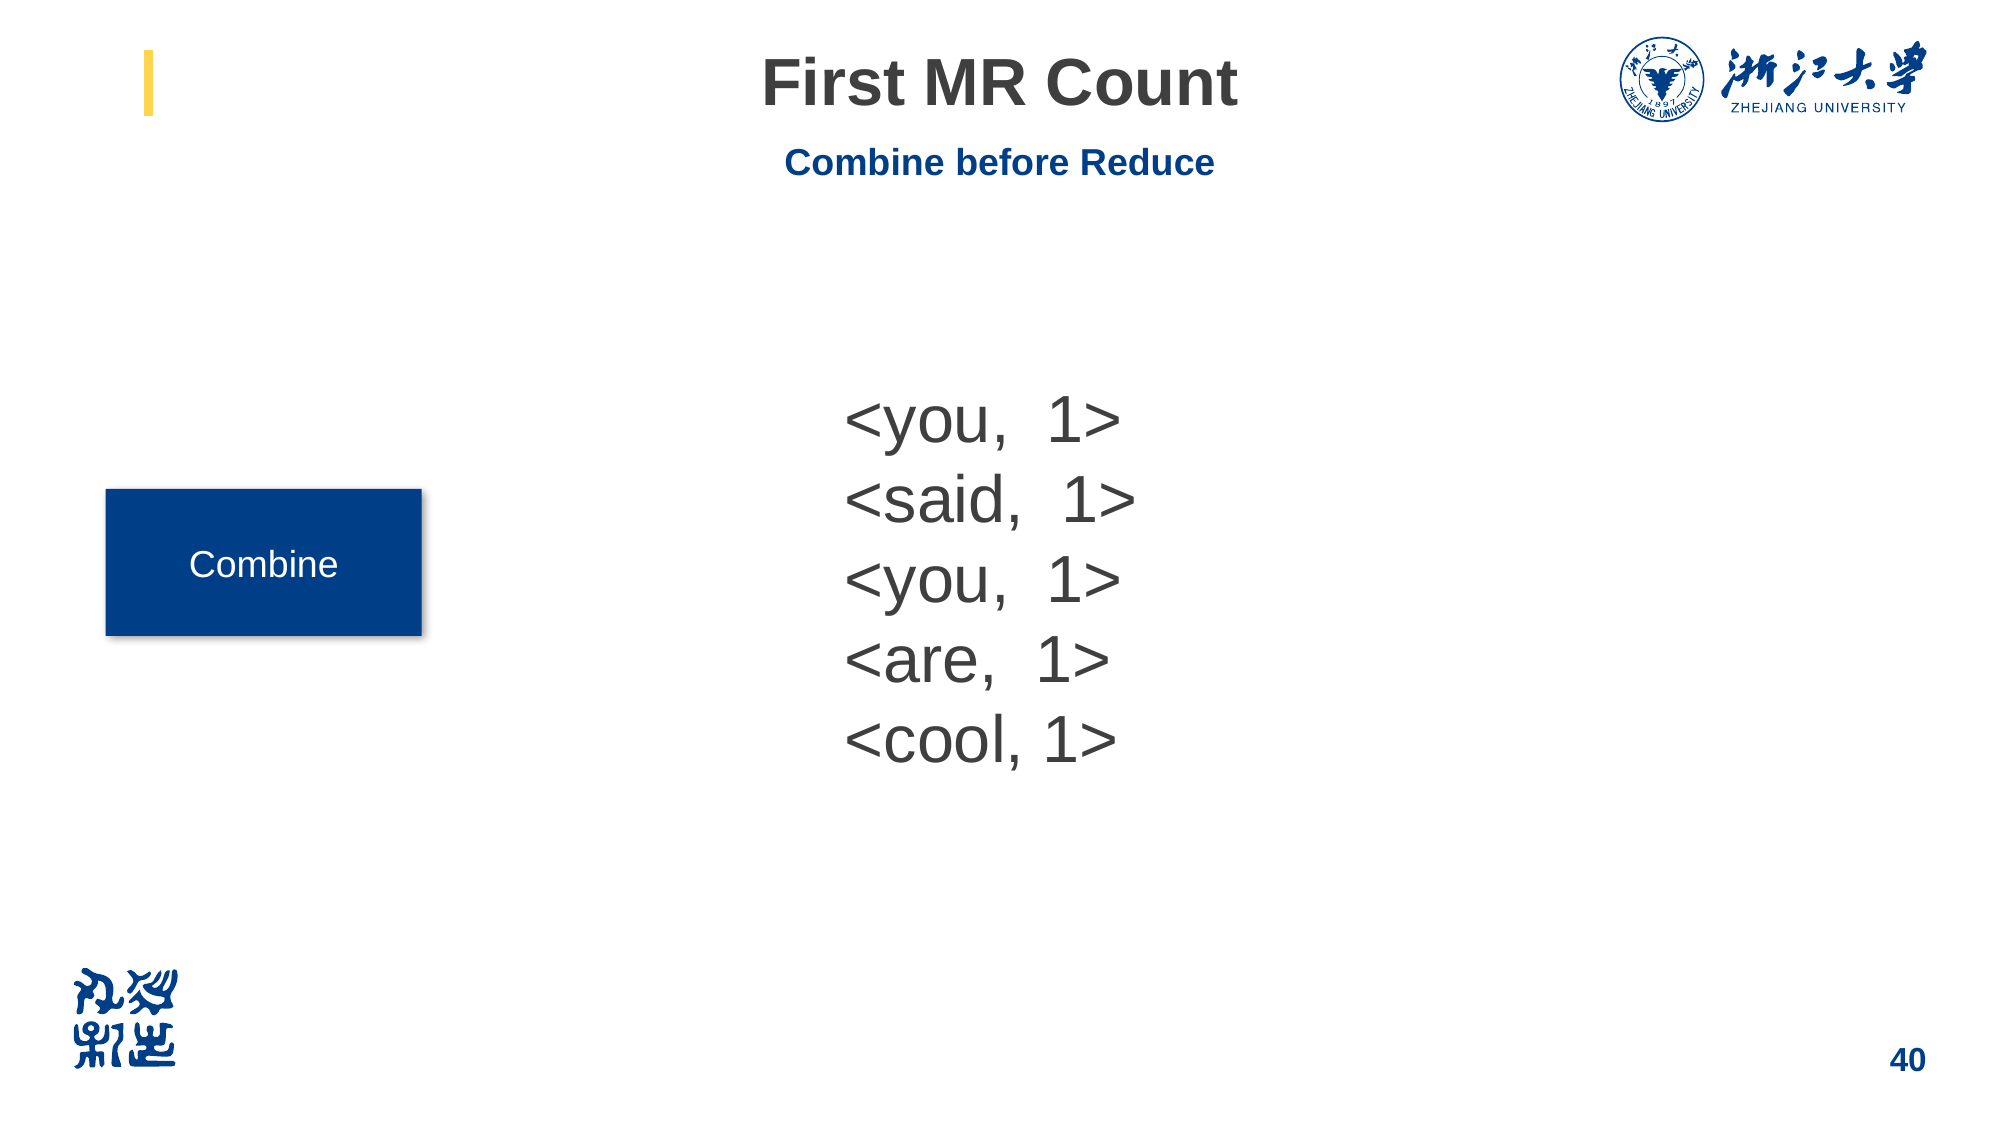

# First MR Count
Combine before Reduce
<you,  1>
<said,  1>
<you,  1>
<are,  1>
<cool, 1>
Combine
40